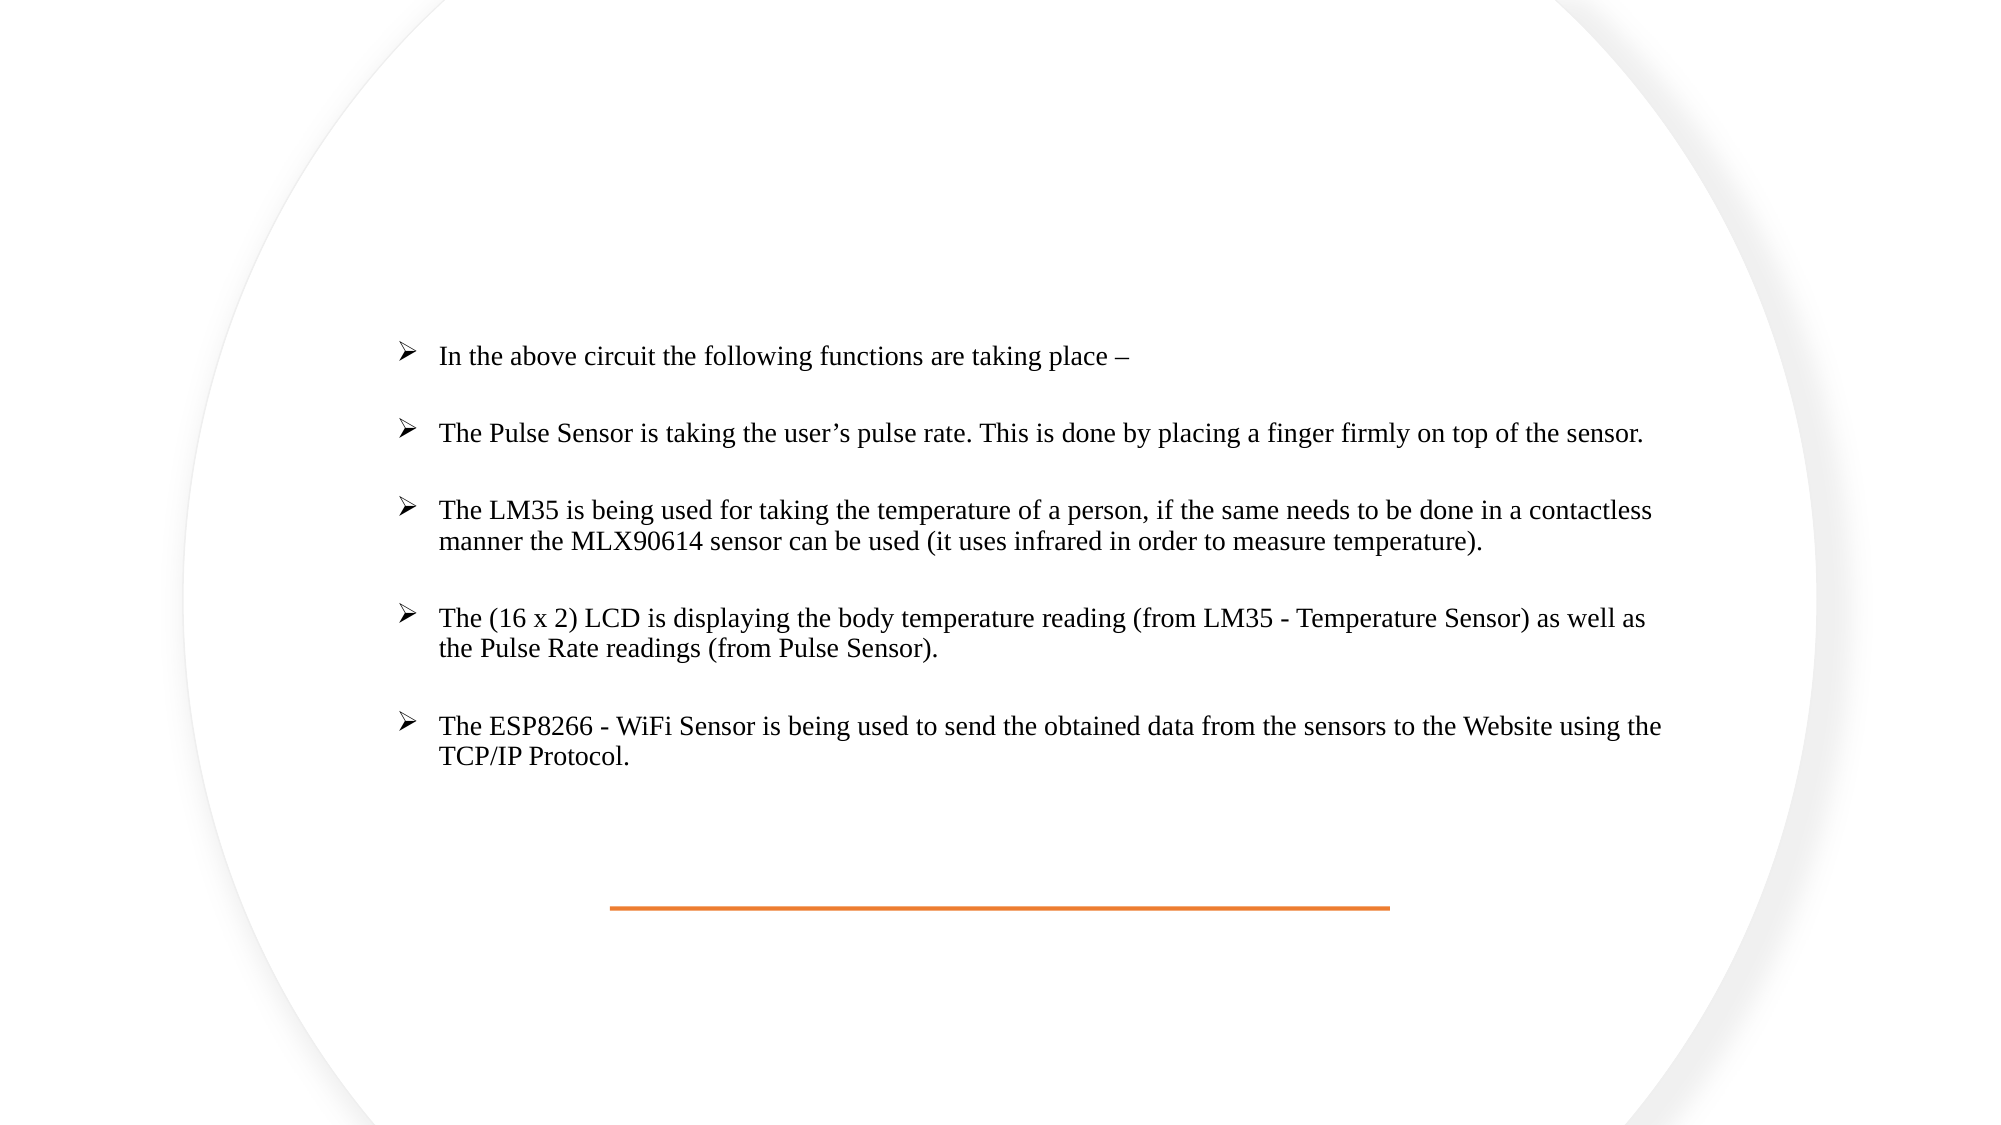

# In the above circuit the following functions are taking place –
The Pulse Sensor is taking the user’s pulse rate. This is done by placing a finger firmly on top of the sensor.
The LM35 is being used for taking the temperature of a person, if the same needs to be done in a contactless manner the MLX90614 sensor can be used (it uses infrared in order to measure temperature).
The (16 x 2) LCD is displaying the body temperature reading (from LM35 - Temperature Sensor) as well as the Pulse Rate readings (from Pulse Sensor).
The ESP8266 - WiFi Sensor is being used to send the obtained data from the sensors to the Website using the TCP/IP Protocol.